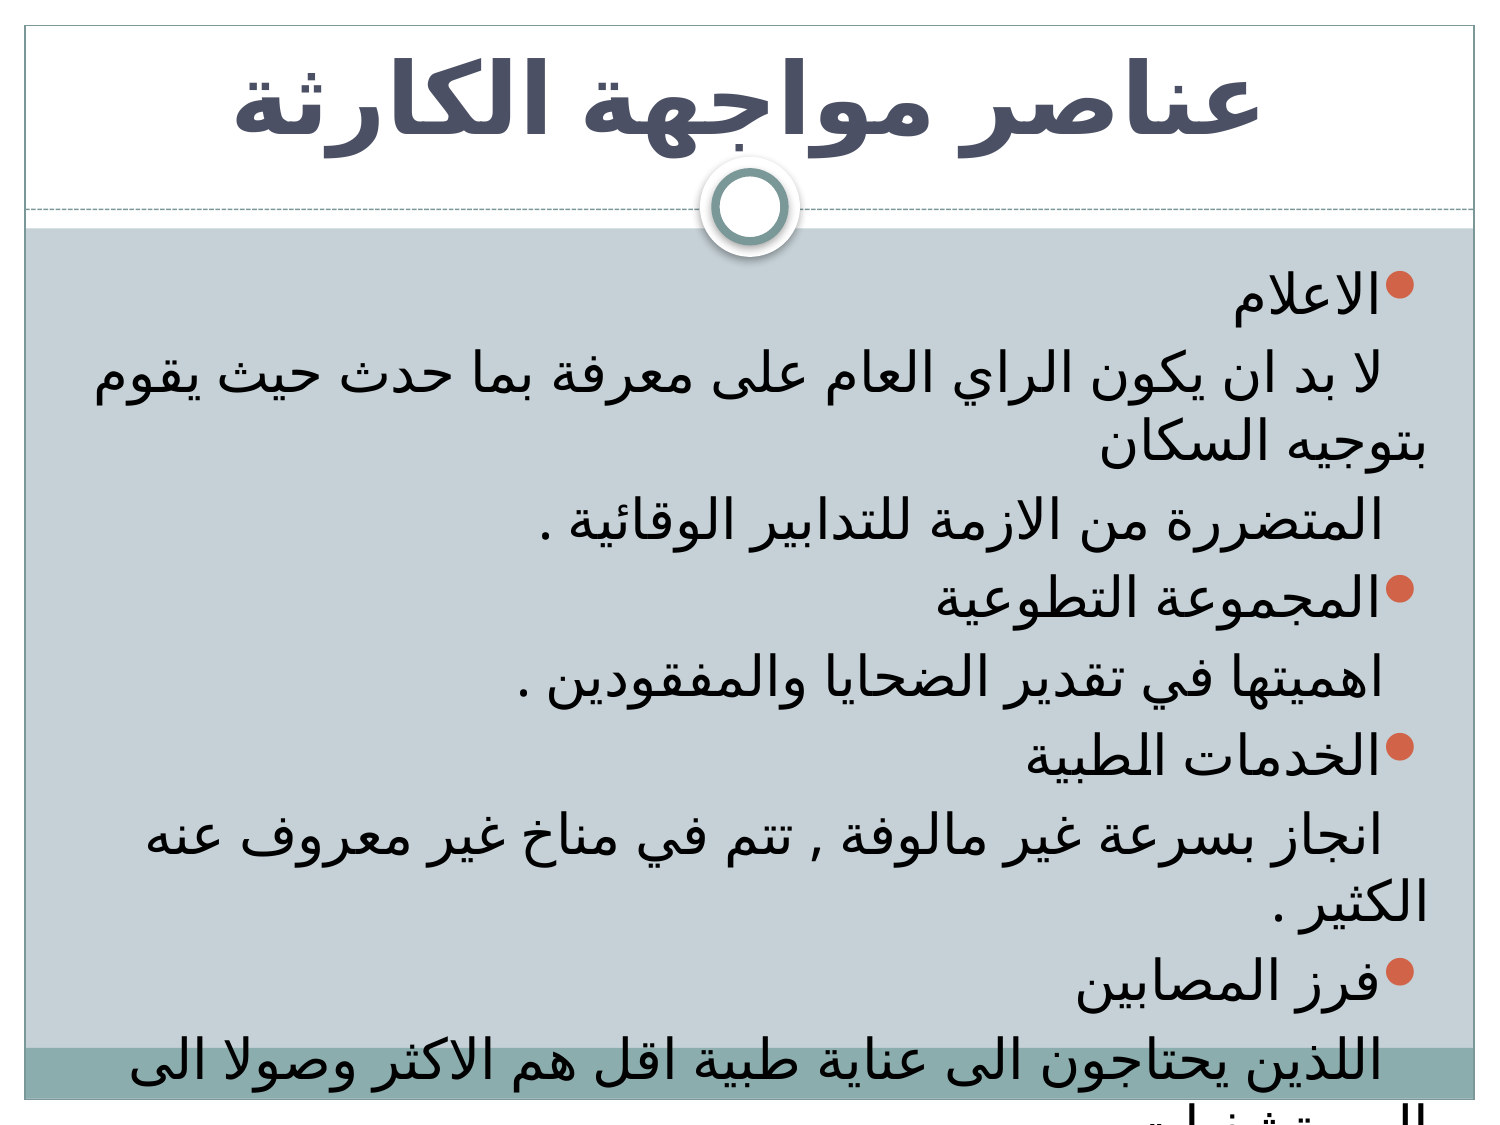

# عناصر مواجهة الكارثة
الاعلام
   لا بد ان يكون الراي العام على معرفة بما حدث حيث يقوم بتوجيه السكان
   المتضررة من الازمة للتدابير الوقائية .
المجموعة التطوعية
   اهميتها في تقدير الضحايا والمفقودين .
الخدمات الطبية
   انجاز بسرعة غير مالوفة , تتم في مناخ غير معروف عنه الكثير .
فرز المصابين
   اللذين يحتاجون الى عناية طبية اقل هم الاكثر وصولا الى المستشفيات .